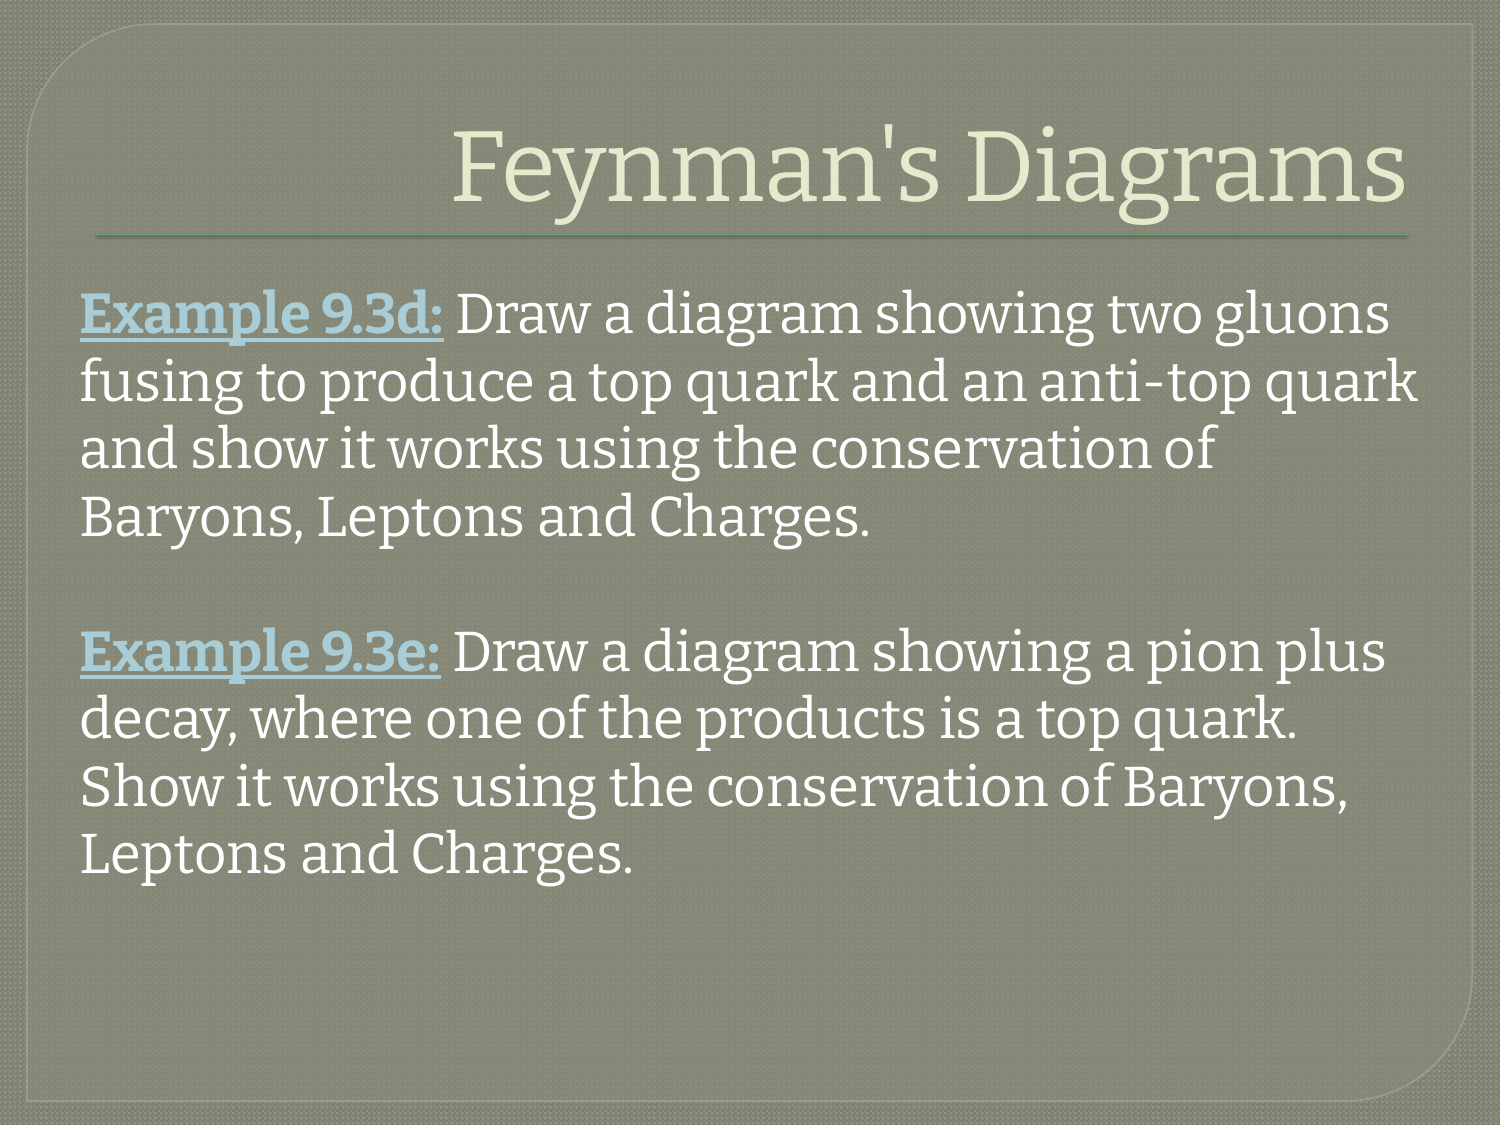

# Feynman's Diagrams
Example 9.3d: Draw a diagram showing two gluons fusing to produce a top quark and an anti-top quark and show it works using the conservation of Baryons, Leptons and Charges.

Example 9.3e: Draw a diagram showing a pion plus decay, where one of the products is a top quark. Show it works using the conservation of Baryons, Leptons and Charges.